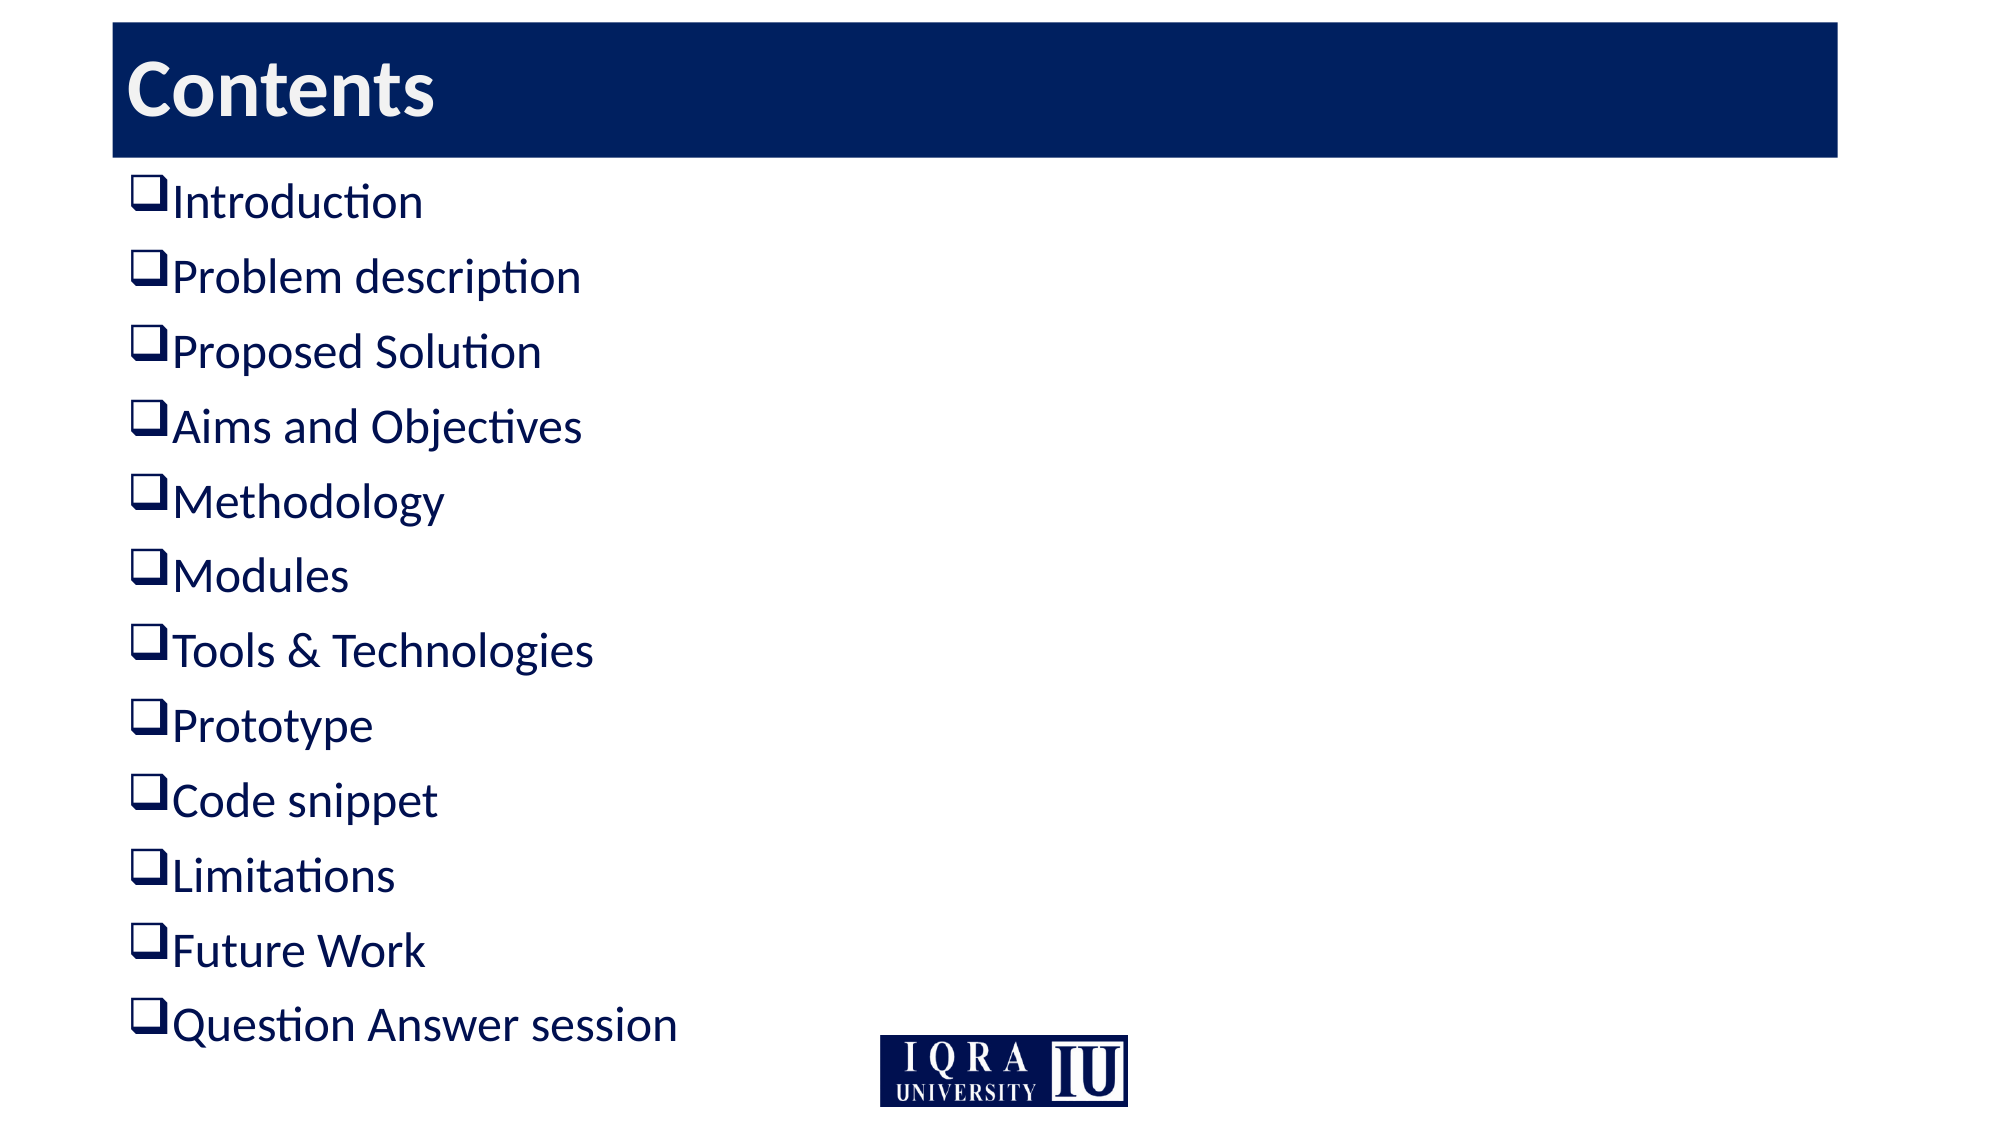

# Contents
Introduction
Problem description
Proposed Solution
Aims and Objectives
Methodology
Modules
Tools & Technologies
Prototype
Code snippet
Limitations
Future Work
Question Answer session

2